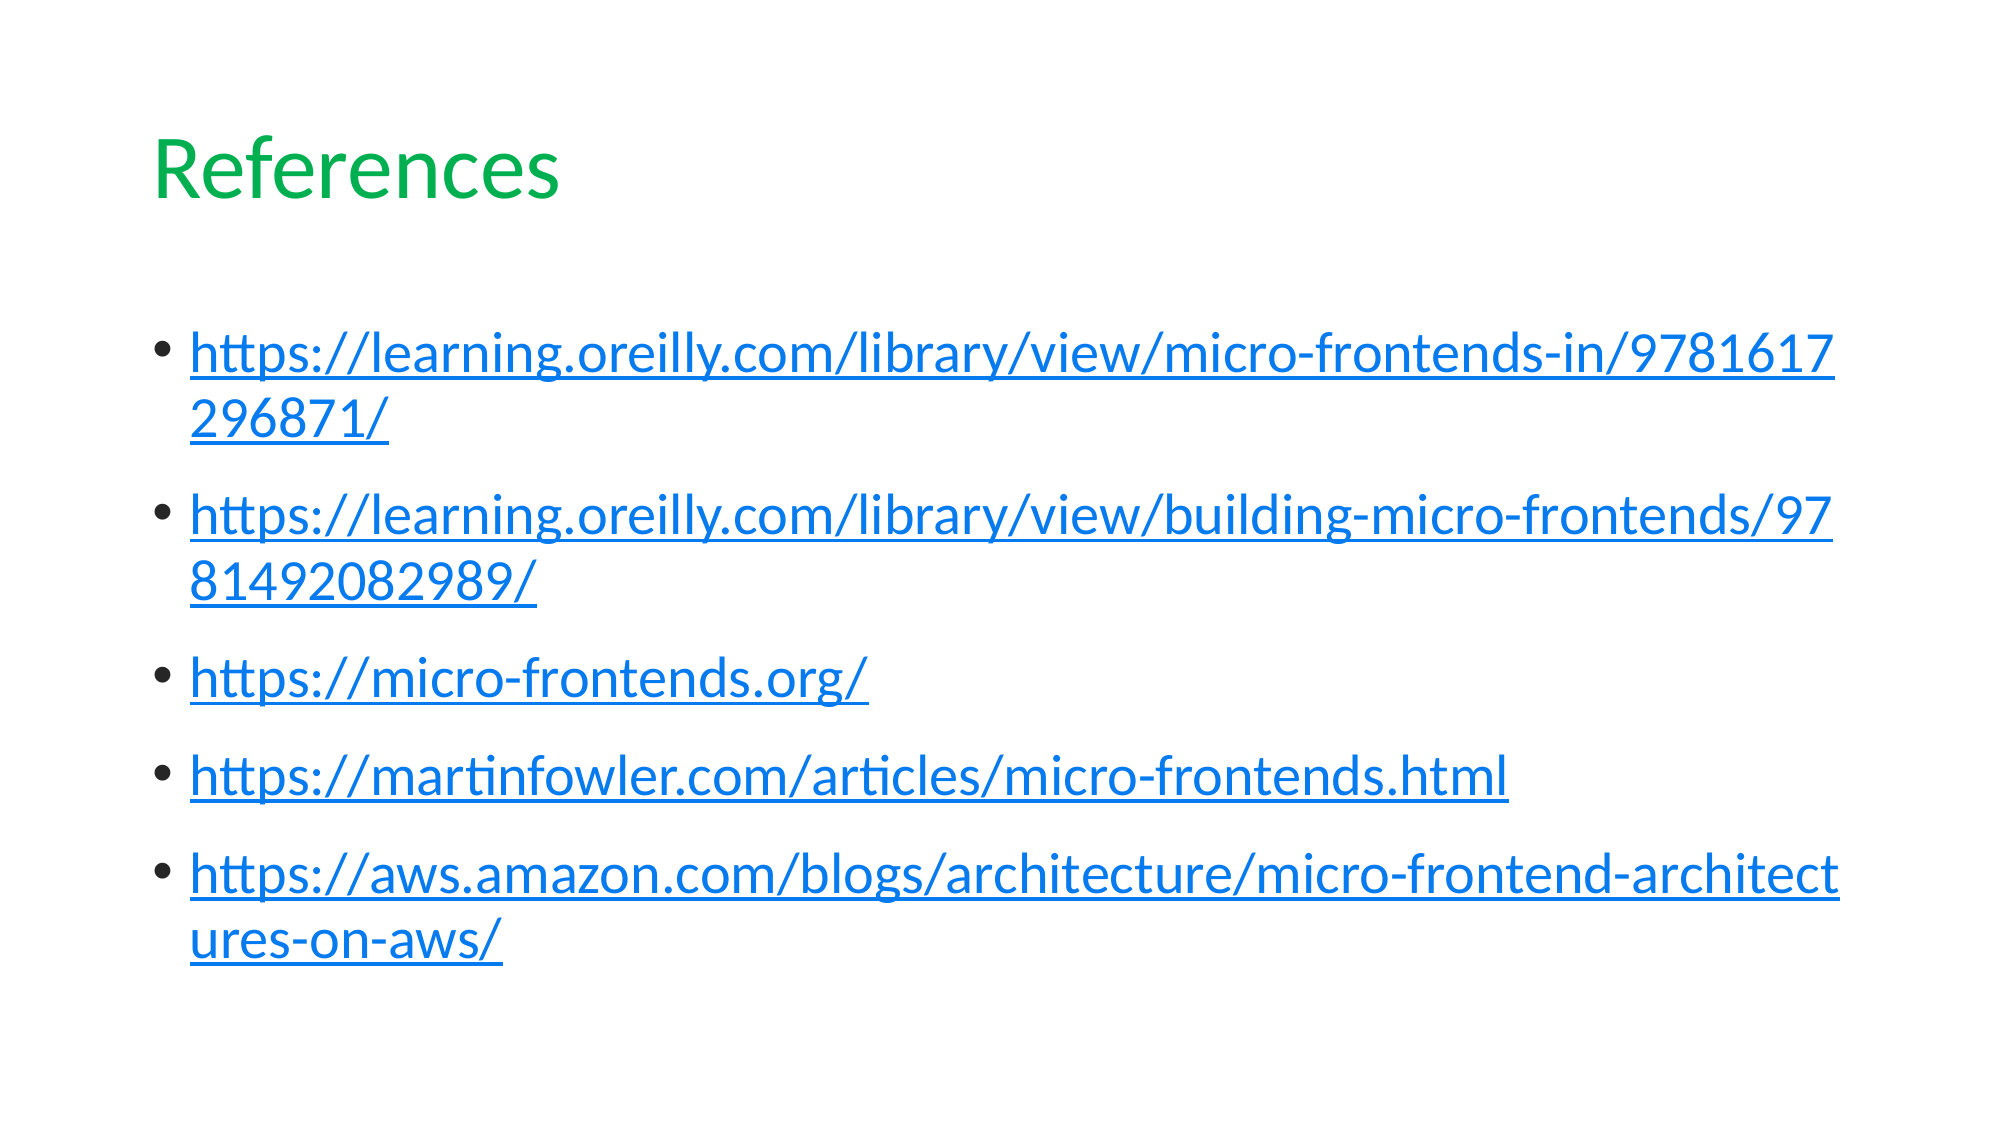

# References
https://learning.oreilly.com/library/view/micro-frontends-in/9781617296871/
https://learning.oreilly.com/library/view/building-micro-frontends/9781492082989/
https://micro-frontends.org/
https://martinfowler.com/articles/micro-frontends.html
https://aws.amazon.com/blogs/architecture/micro-frontend-architectures-on-aws/